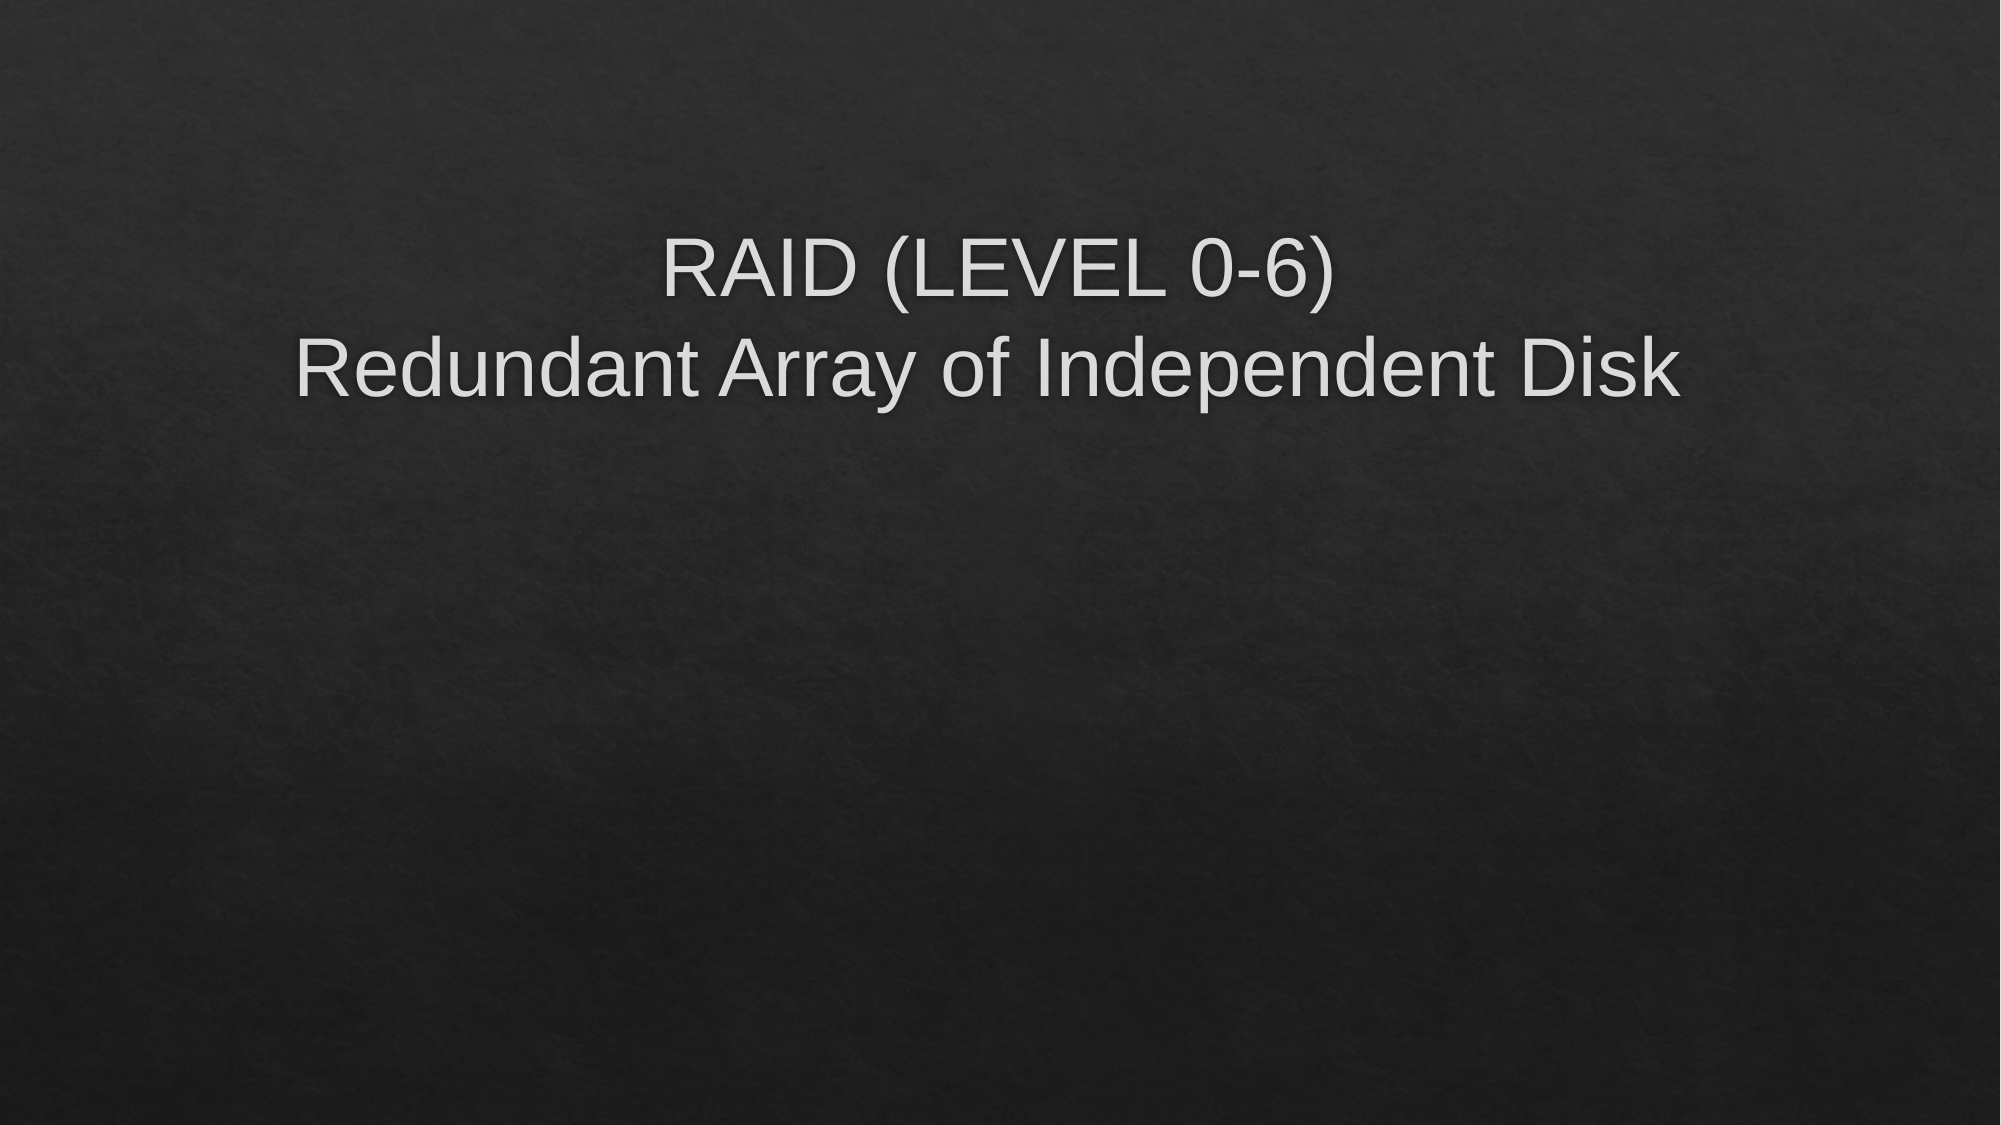

# RAID (LEVEL 0-6) Redundant Array of Independent Disk